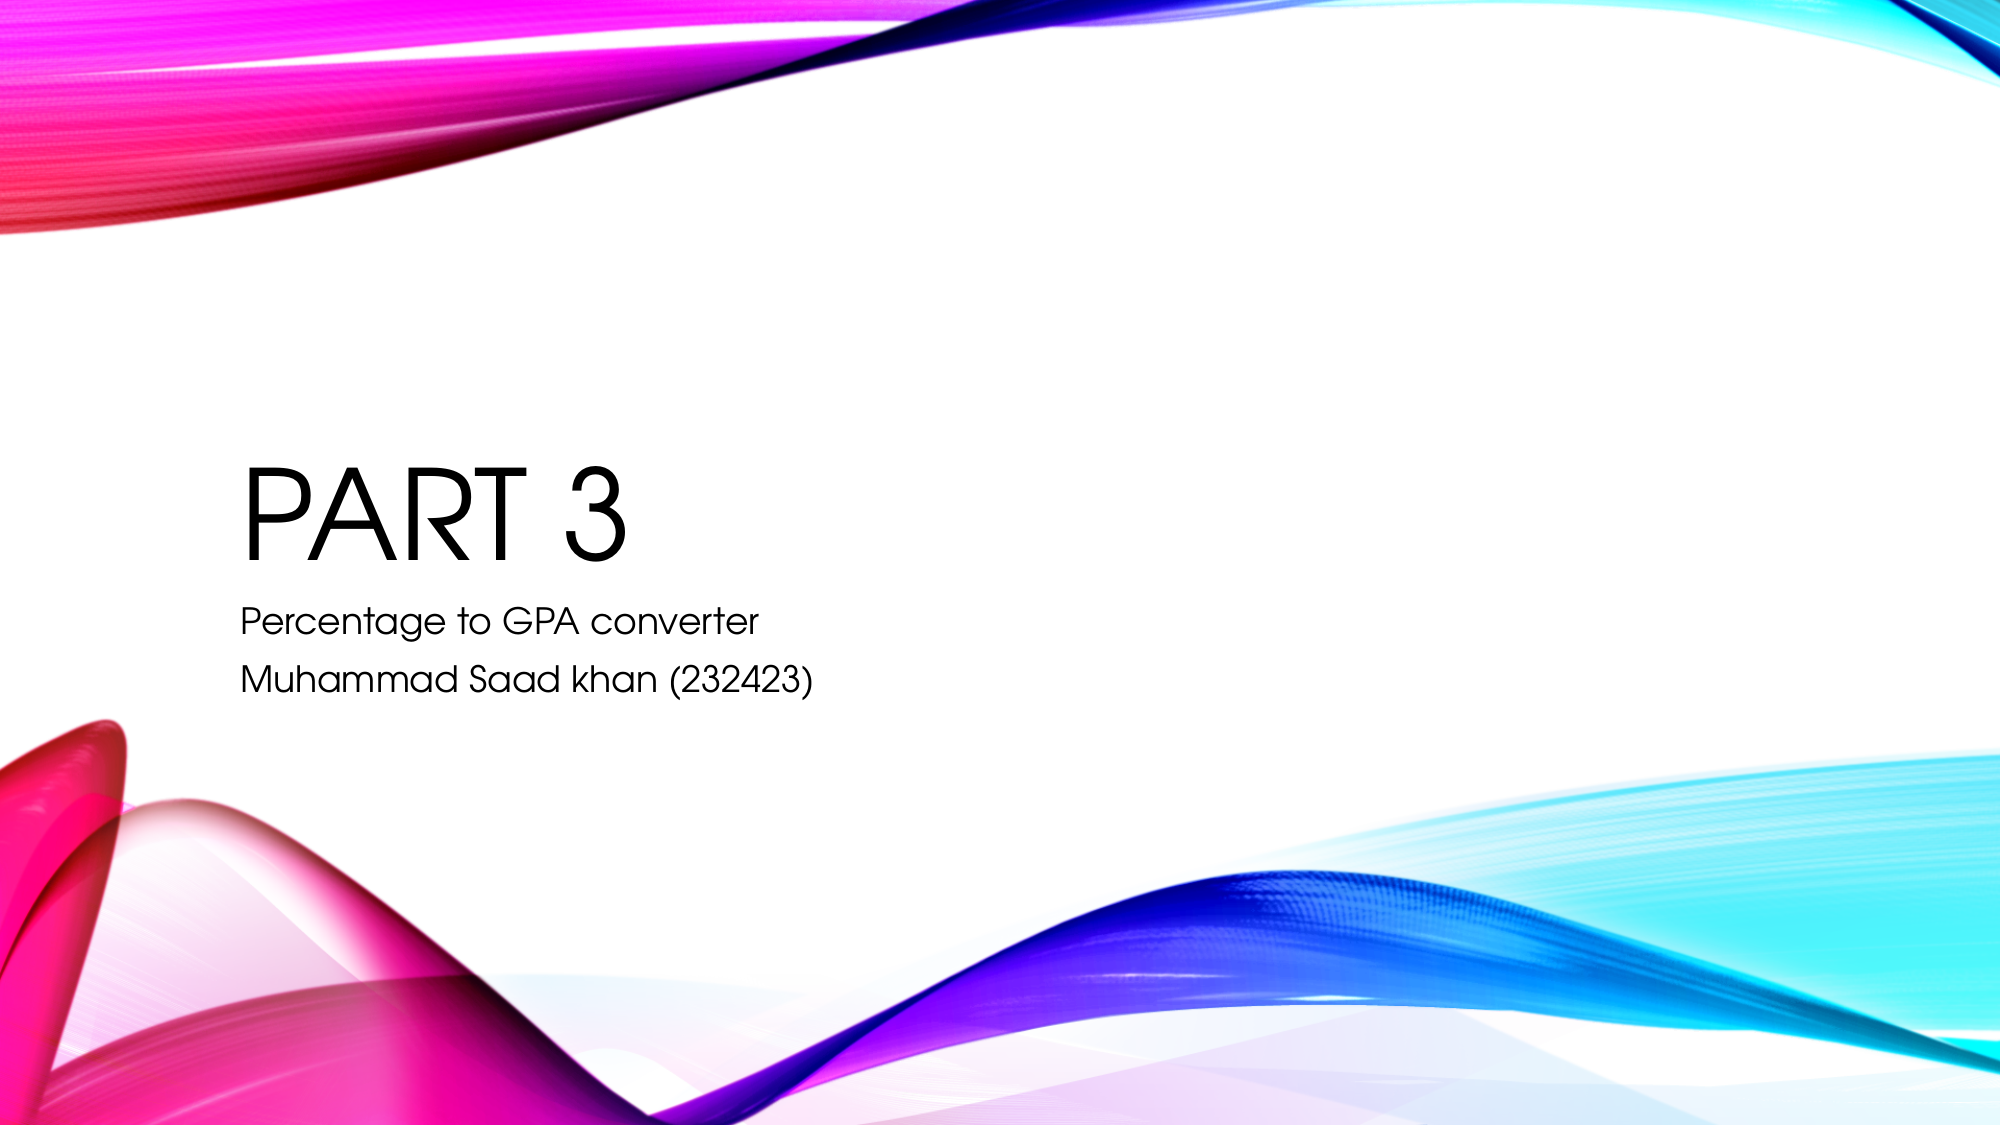

# Part 3
Percentage to GPA converter
Muhammad Saad khan (232423)